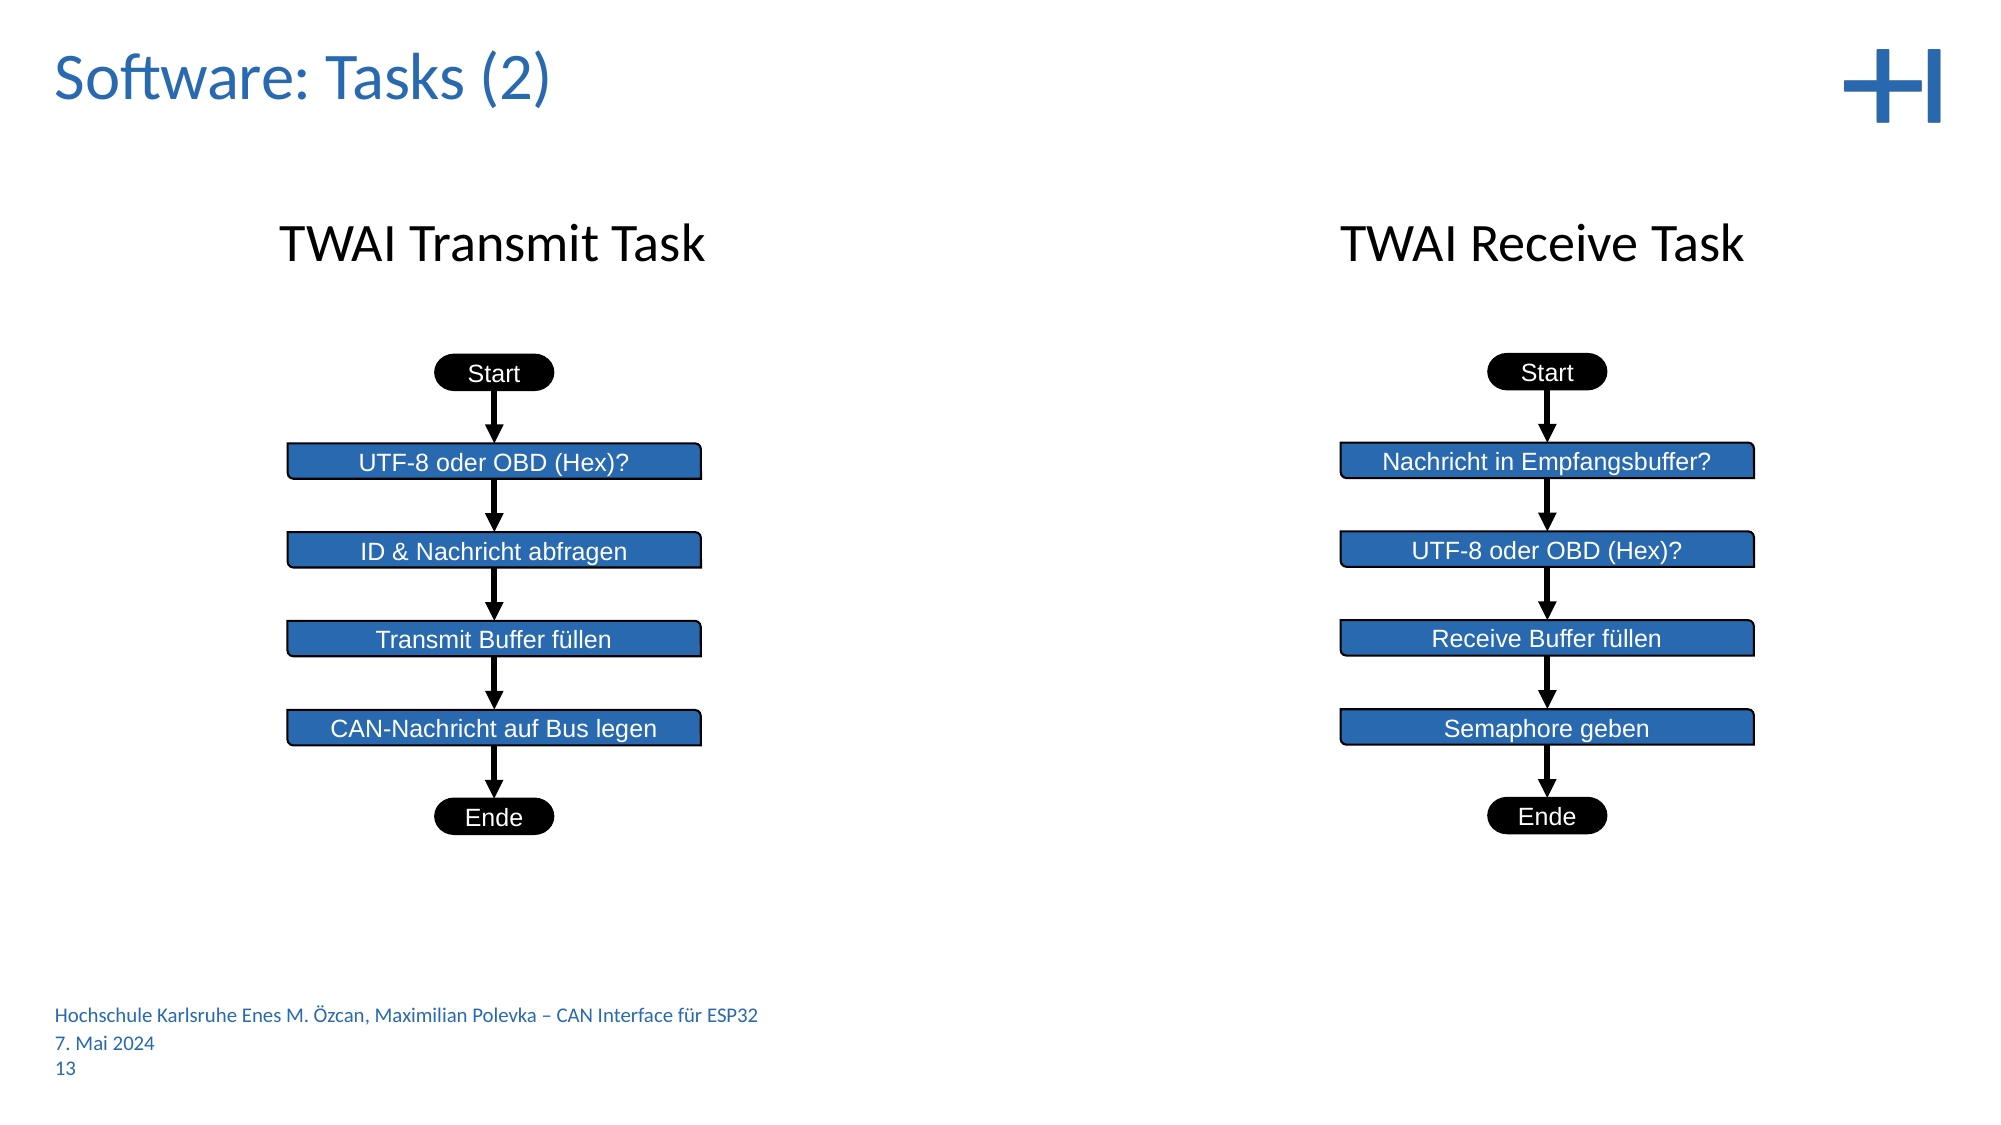

Software: Tasks (2)
TWAI Transmit Task
TWAI Receive Task

Nachricht in Empfangsbuffer?
UTF-8 oder OBD (Hex)?
Start
Receive Buffer füllen
Semaphore geben
Ende
UTF-8 oder OBD (Hex)?
ID & Nachricht abfragen
Start
Transmit Buffer füllen
CAN-Nachricht auf Bus legen
Ende

Hochschule Karlsruhe 		Enes M. Özcan, Maximilian Polevka – CAN Interface für ESP32
7. Mai 2024
13